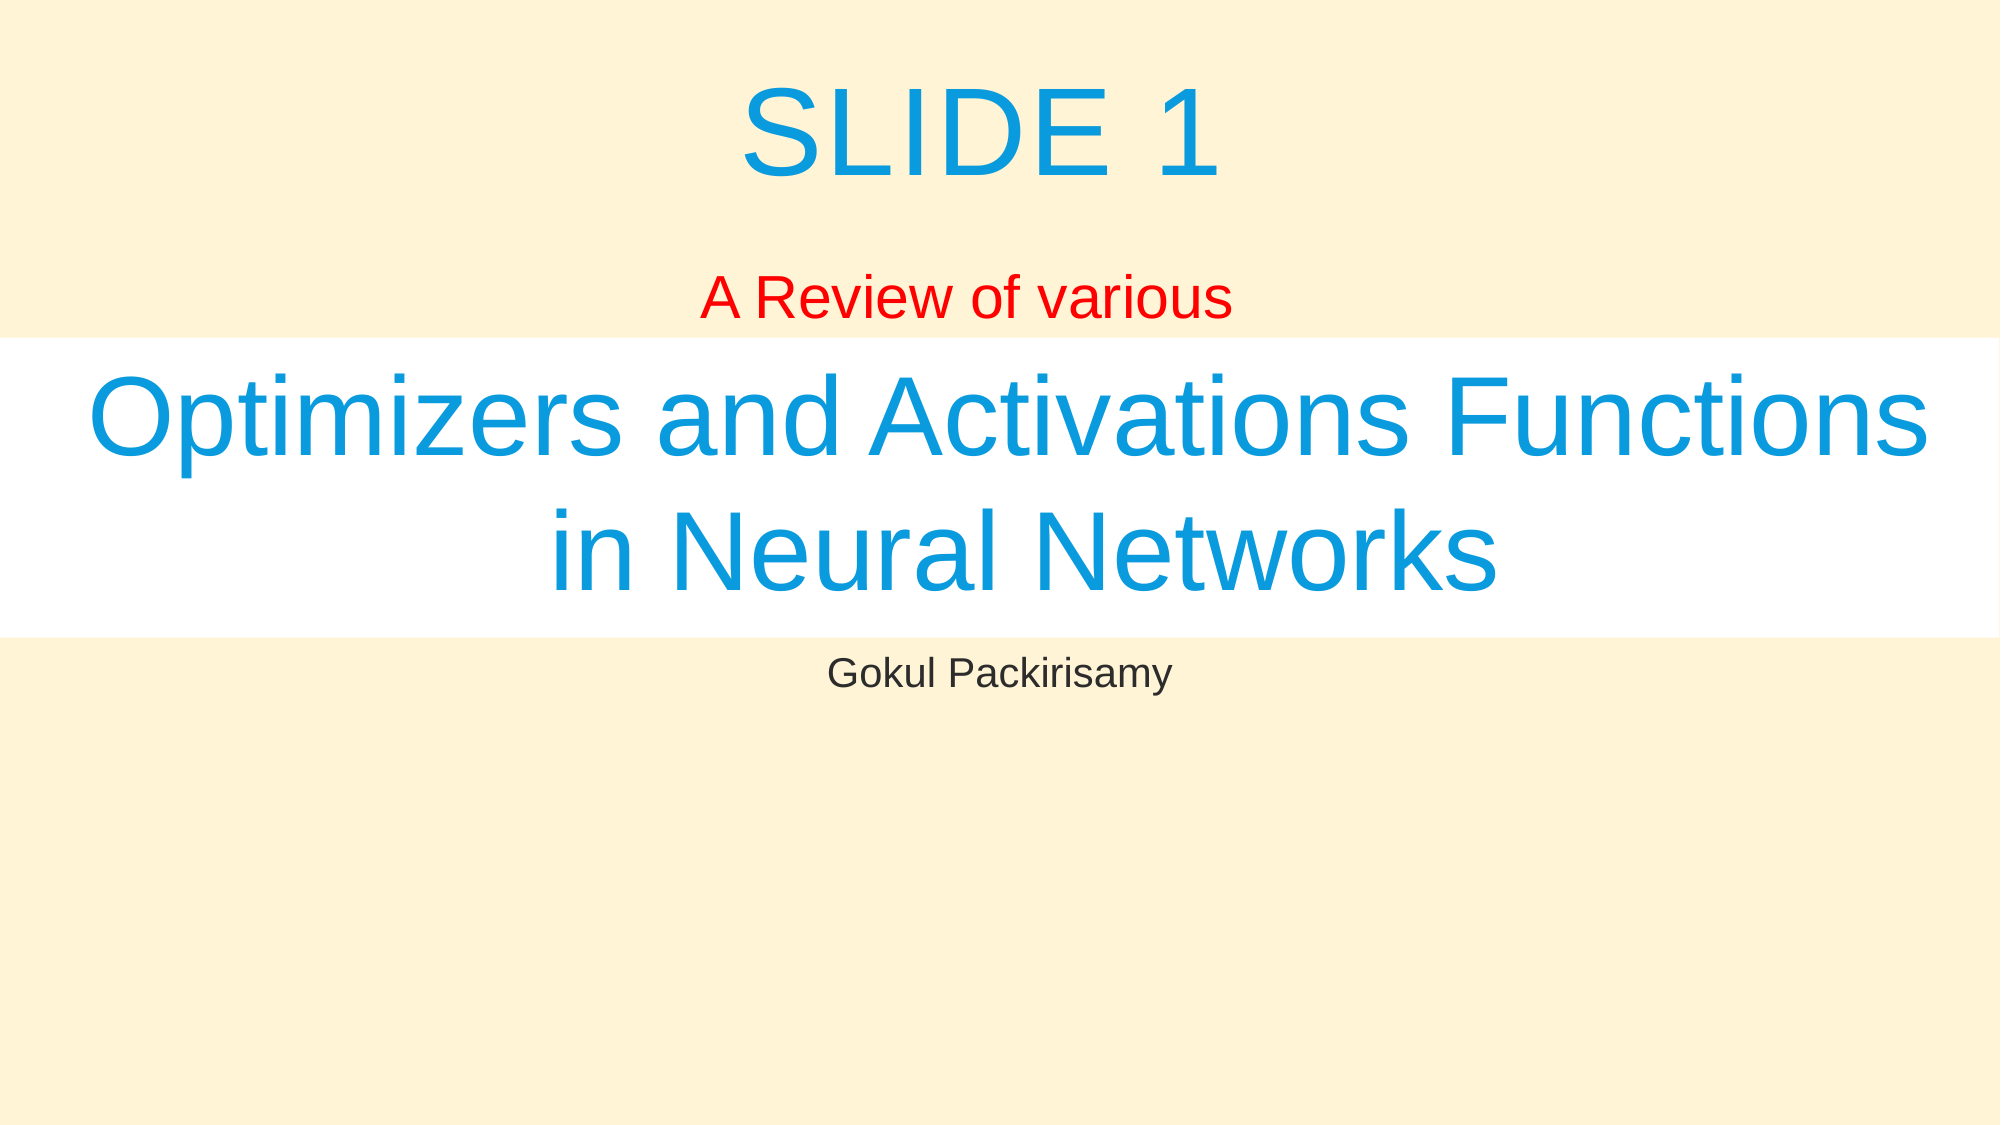

# Slide 1
A Review of various
Optimizers and Activations Functions
 in Neural Networks
Gokul Packirisamy